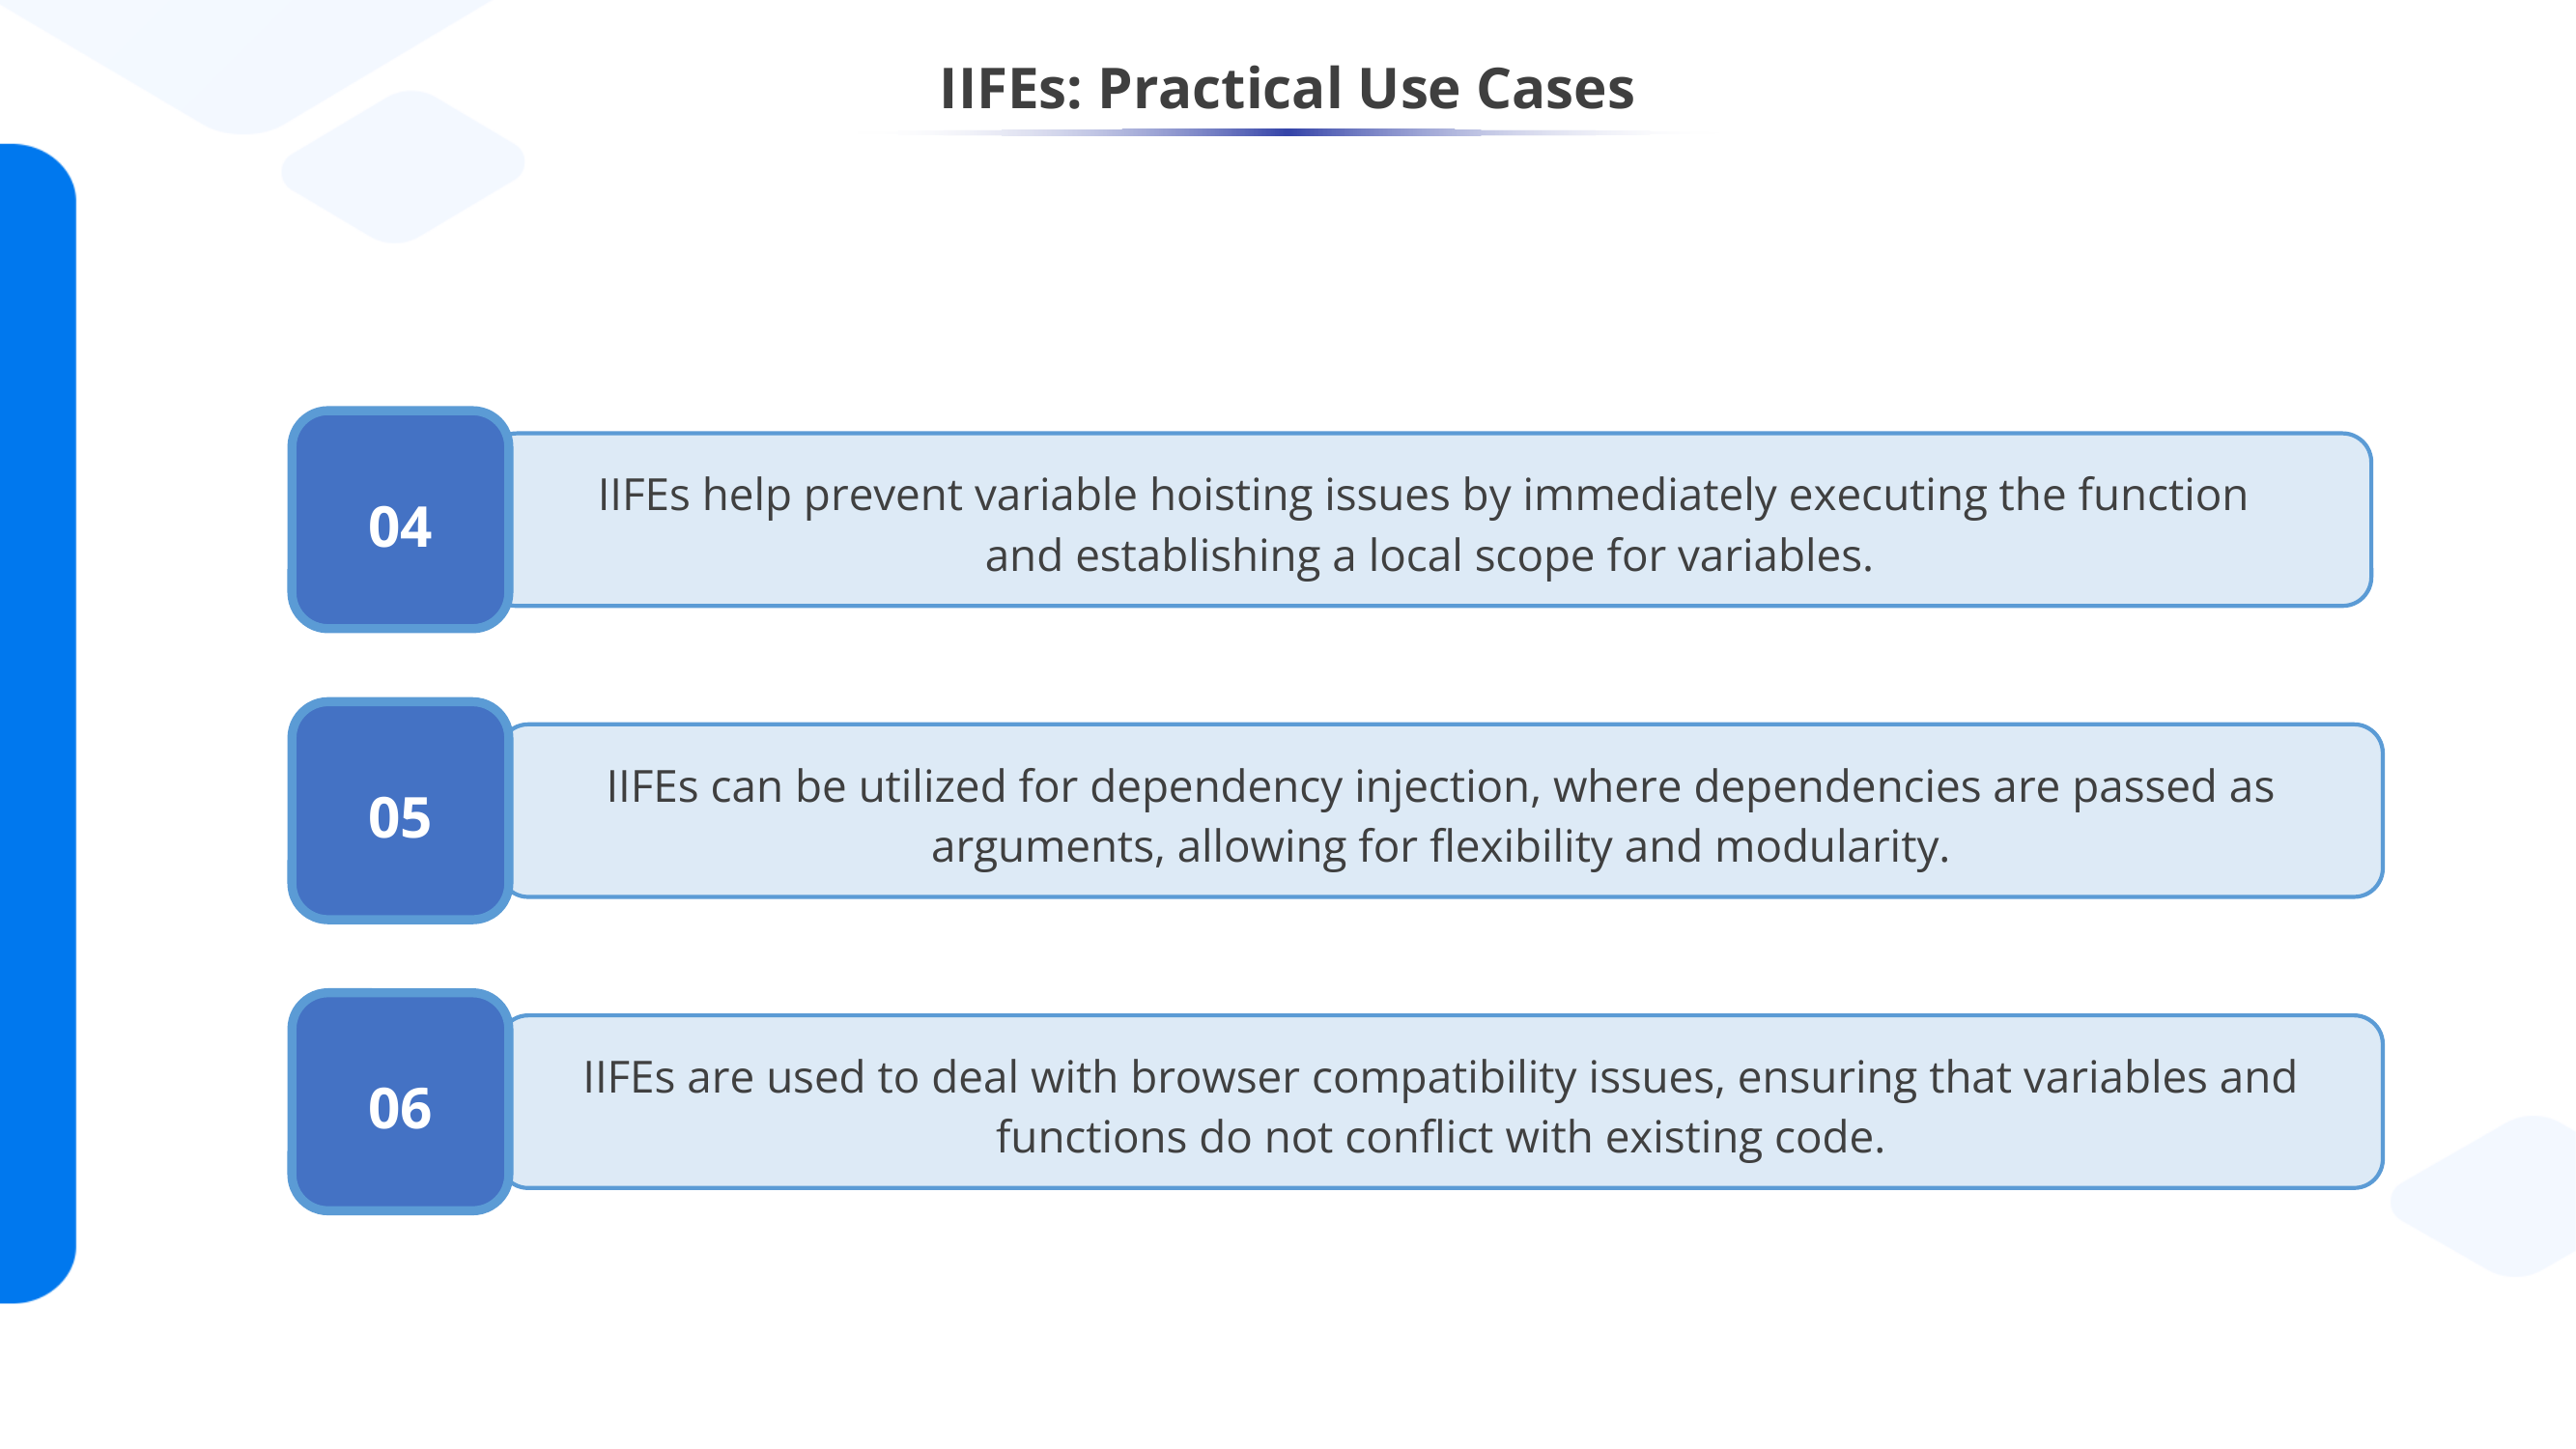

# IIFEs: Practical Use Cases

04
IIFEs help prevent variable hoisting issues by immediately executing the function
and establishing a local scope for variables.
05
IIFEs can be utilized for dependency injection, where dependencies are passed as arguments, allowing for flexibility and modularity.
06
IIFEs are used to deal with browser compatibility issues, ensuring that variables and functions do not conflict with existing code.